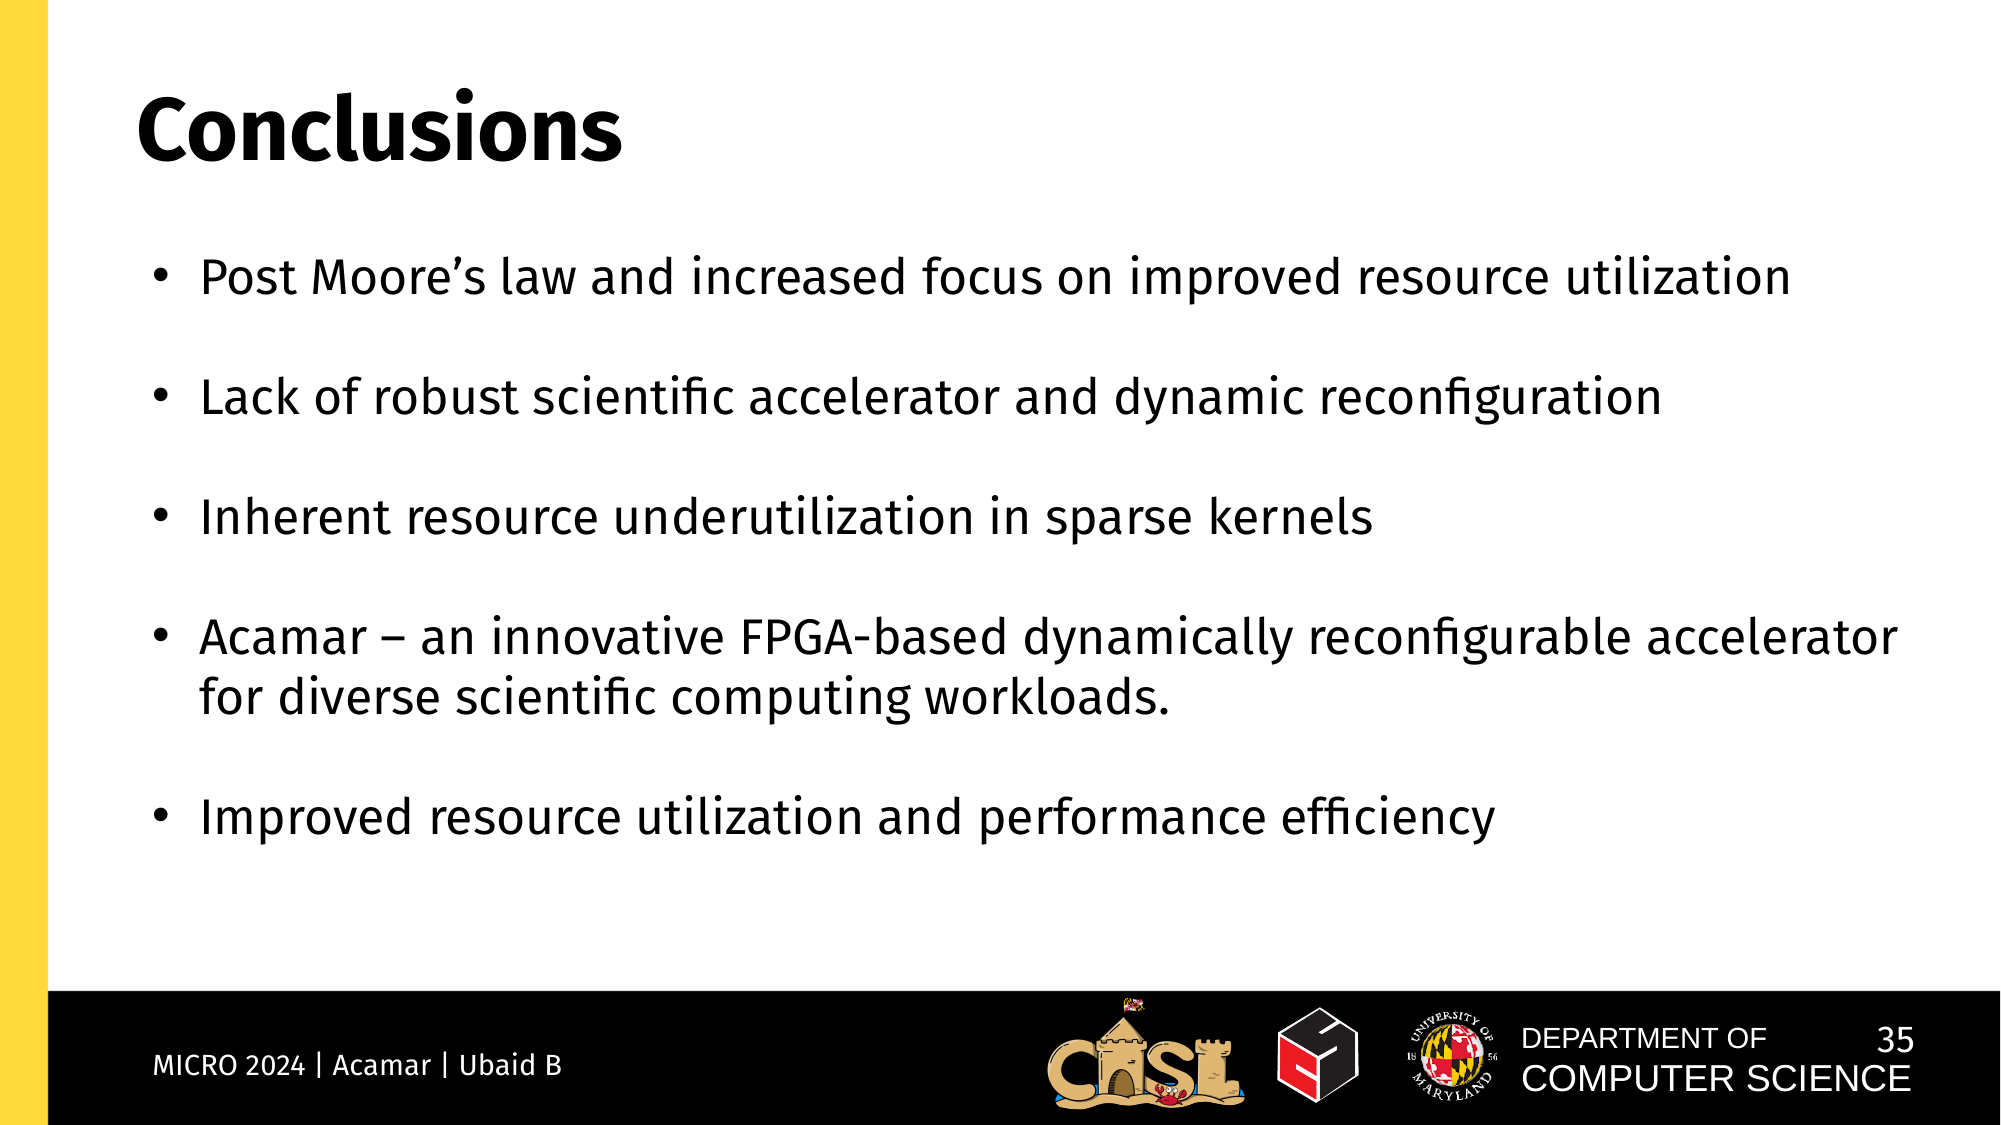

# Conclusions
Post Moore’s law and increased focus on improved resource utilization

Lack of robust scientific accelerator and dynamic reconfiguration

Inherent resource underutilization in sparse kernels

Acamar – an innovative FPGA-based dynamically reconfigurable accelerator for diverse scientific computing workloads.

Improved resource utilization and performance efficiency

MICRO 2024 | Acamar | Ubaid B